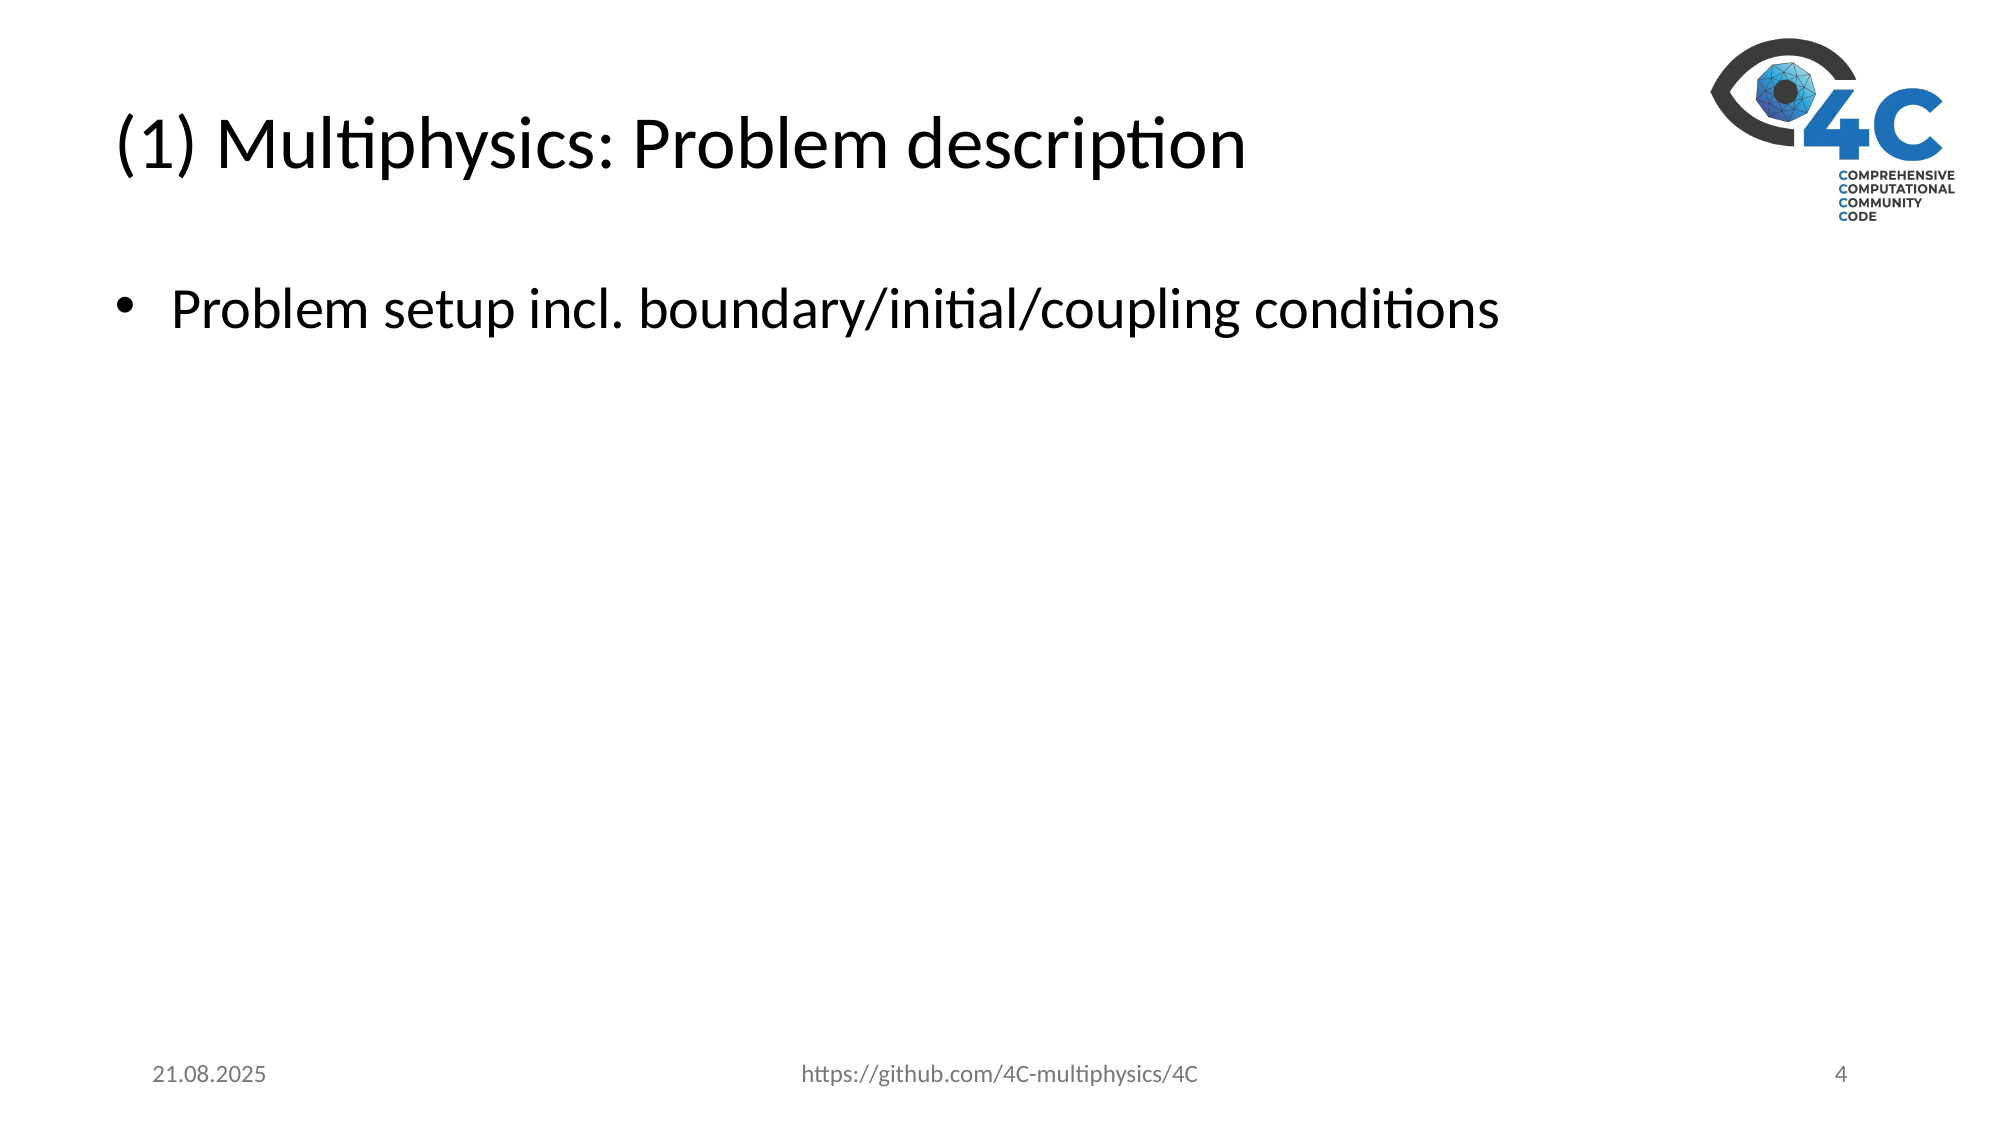

# (1) Multiphysics: Problem description
Problem setup incl. boundary/initial/coupling conditions
21.08.2025
https://github.com/4C-multiphysics/4C
4